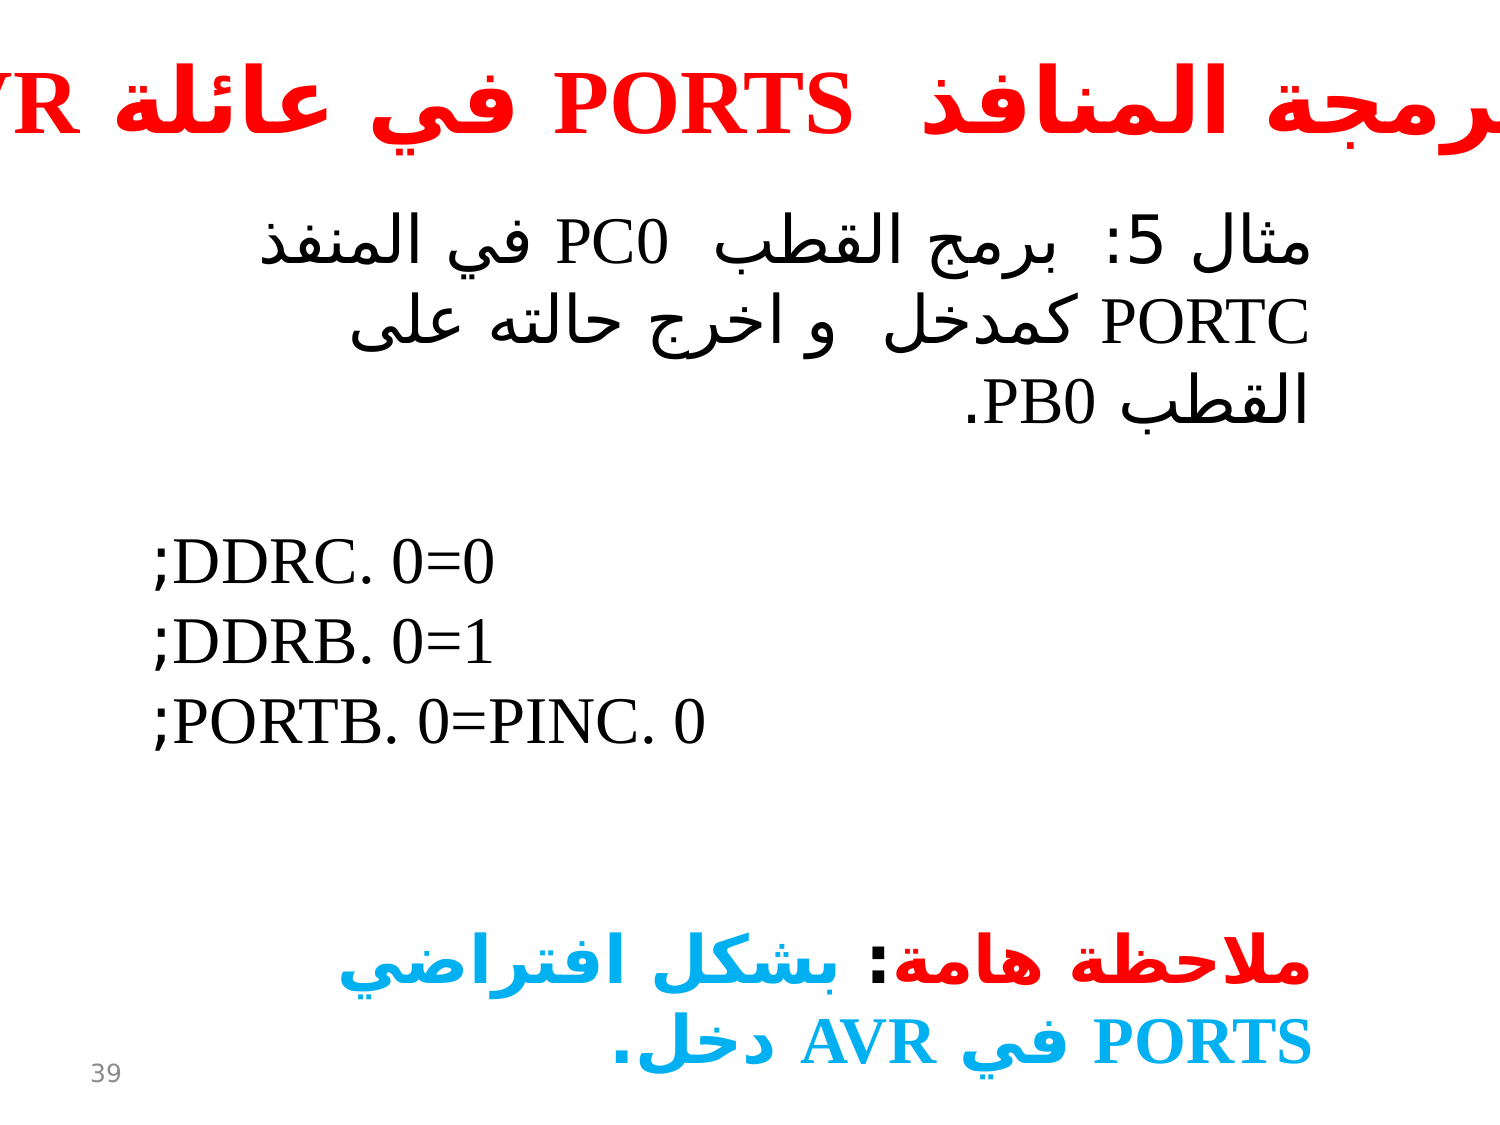

برمجة المنافذ  PORTS في عائلة AVR

مثال 5:  برمج القطب  PC0 في المنفذ PORTC كمدخل  و اخرج حالته على القطب PB0.

DDRC. 0=0;
DDRB. 0=1;
PORTB. 0=PINC. 0;

ملاحظة هامة: بشكل افتراضي PORTS في AVR دخل.
39